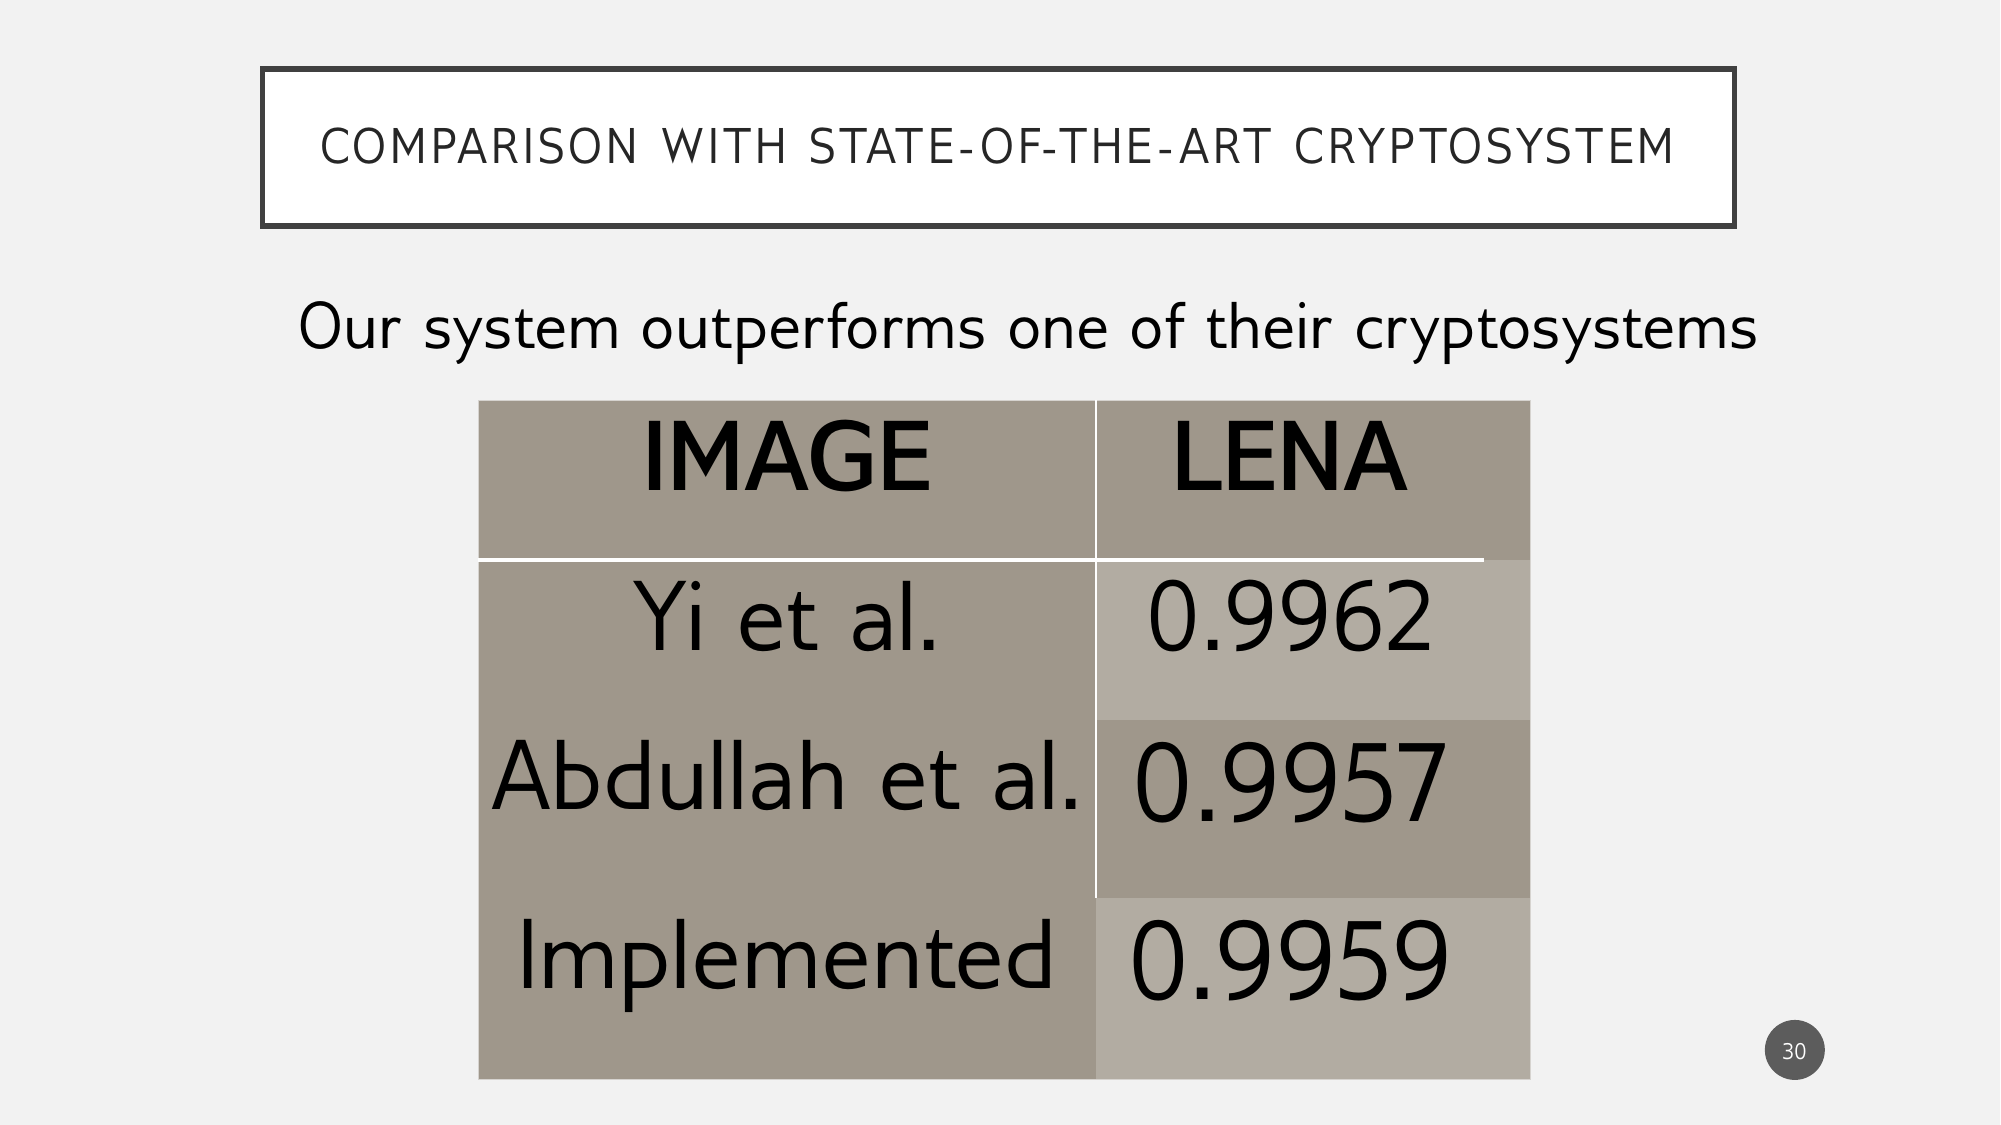

# Comparison with state-of-the-art cryptosystem
Our system outperforms one of their cryptosystems
| IMAGE | LENA |  |
| --- | --- | --- |
| Yi et al. | 0.9962 |  |
| Abdullah et al. | 0.9957 |  |
| Implemented | 0.9959 |  |
30